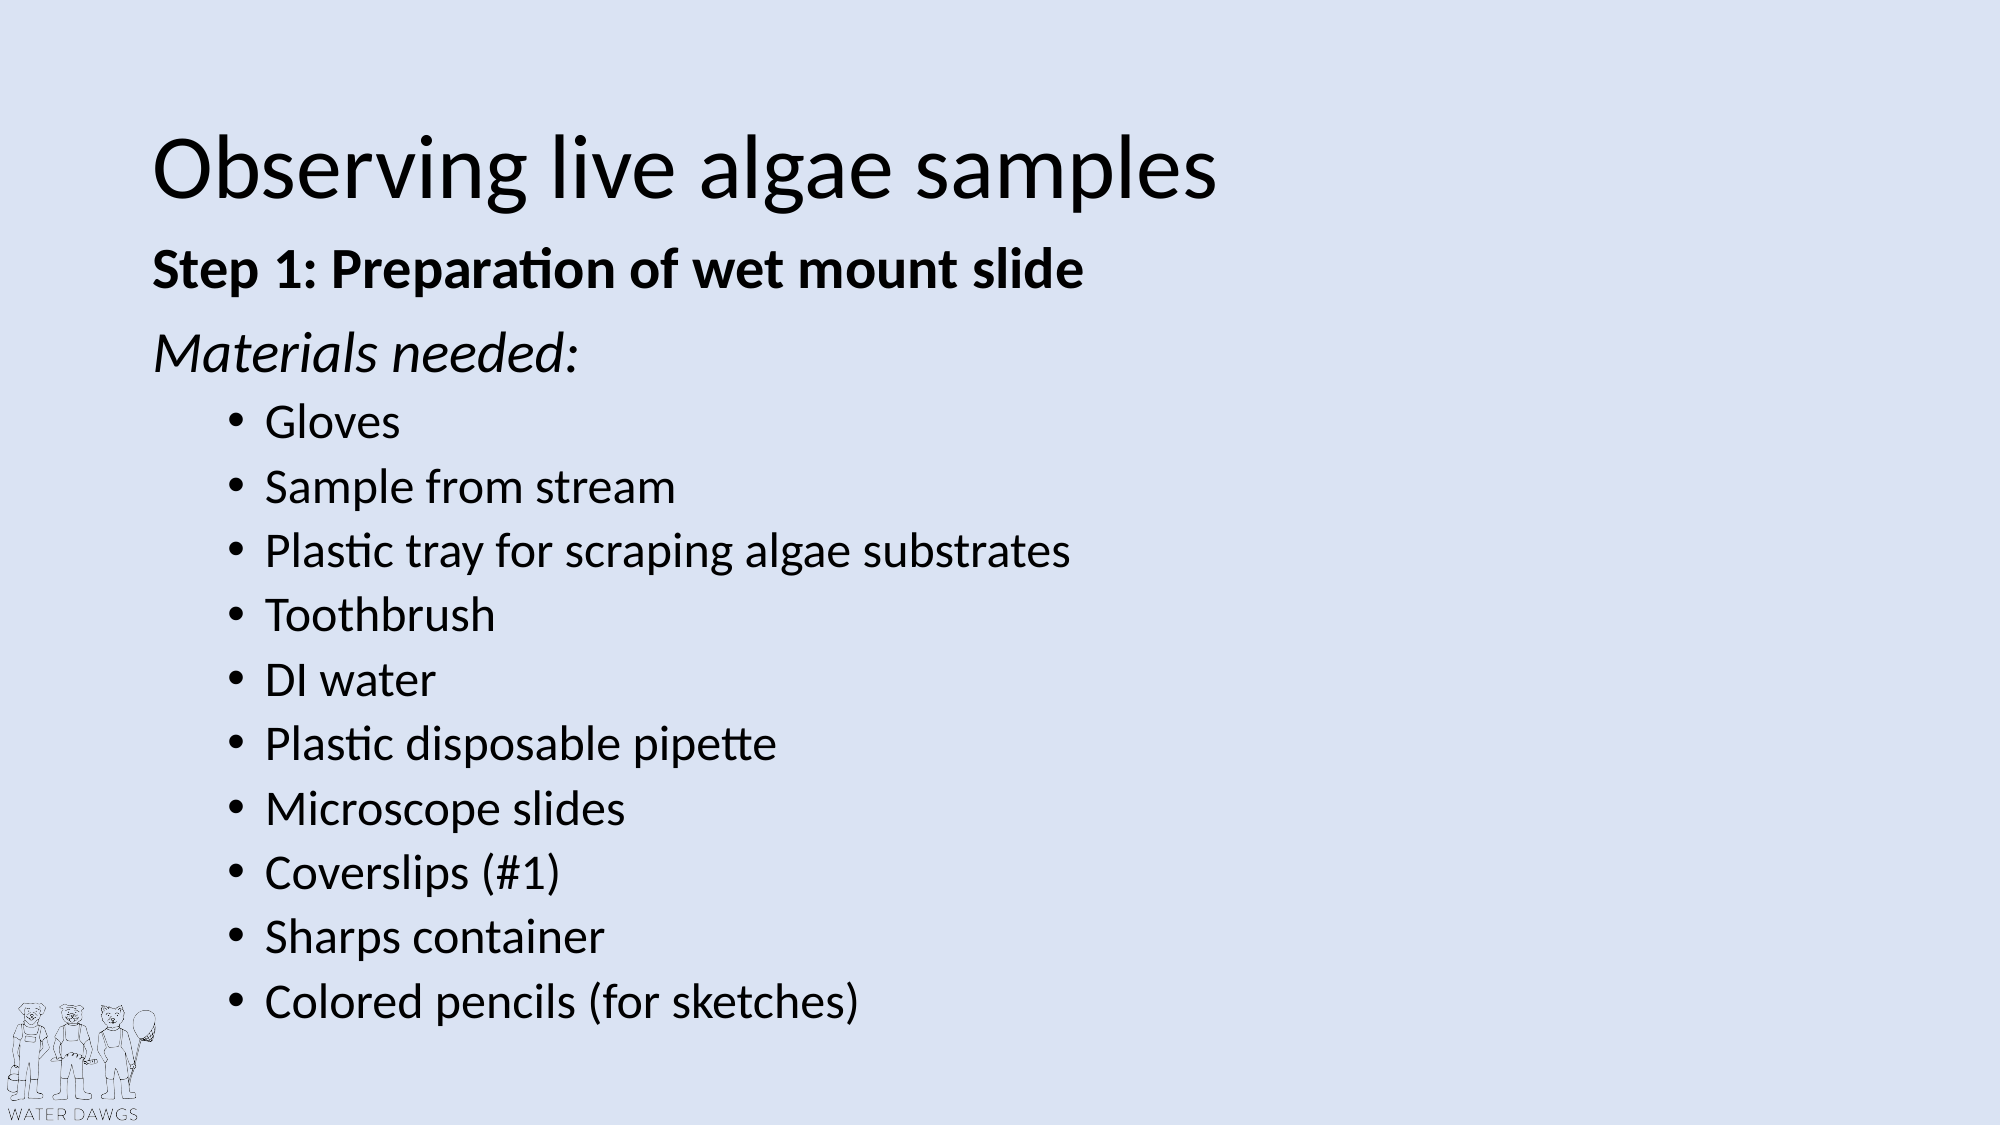

# Observing live algae samples
Step 1: Preparation of wet mount slide
Materials needed:
Gloves
Sample from stream
Plastic tray for scraping algae substrates
Toothbrush
DI water
Plastic disposable pipette
Microscope slides
Coverslips (#1)
Sharps container
Colored pencils (for sketches)